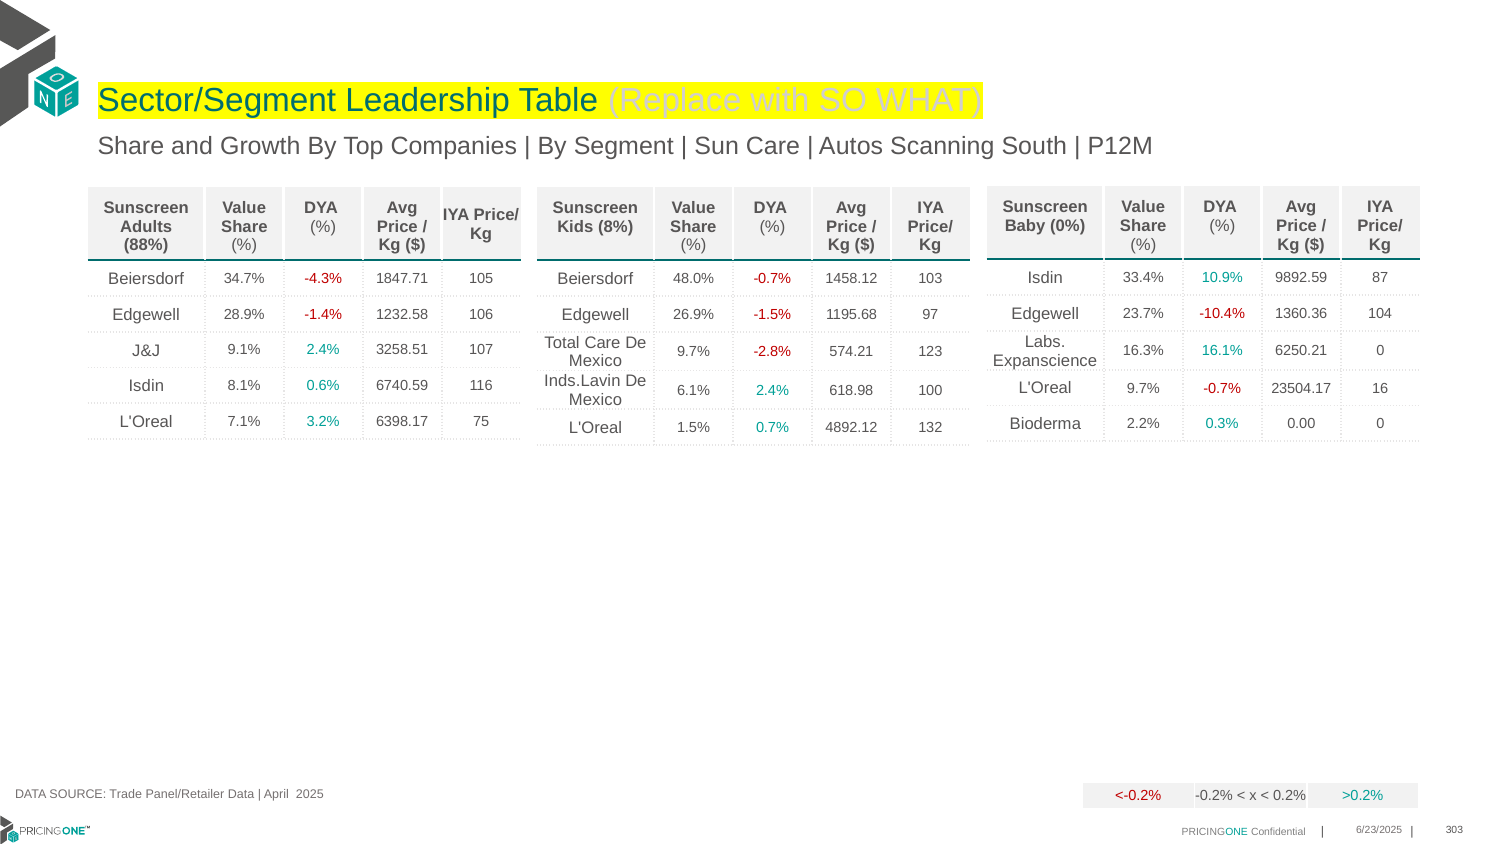

# Sector/Segment Leadership Table (Replace with SO WHAT)
Share and Growth By Top Companies | By Segment | Sun Care | Autos Scanning South | P12M
| Sunscreen Baby (0%) | Value Share (%) | DYA (%) | Avg Price /Kg ($) | IYA Price/Kg |
| --- | --- | --- | --- | --- |
| Isdin | 33.4% | 10.9% | 9892.59 | 87 |
| Edgewell | 23.7% | -10.4% | 1360.36 | 104 |
| Labs. Expanscience | 16.3% | 16.1% | 6250.21 | 0 |
| L'Oreal | 9.7% | -0.7% | 23504.17 | 16 |
| Bioderma | 2.2% | 0.3% | 0.00 | 0 |
| Sunscreen Adults (88%) | Value Share (%) | DYA (%) | Avg Price /Kg ($) | IYA Price/ Kg |
| --- | --- | --- | --- | --- |
| Beiersdorf | 34.7% | -4.3% | 1847.71 | 105 |
| Edgewell | 28.9% | -1.4% | 1232.58 | 106 |
| J&J | 9.1% | 2.4% | 3258.51 | 107 |
| Isdin | 8.1% | 0.6% | 6740.59 | 116 |
| L'Oreal | 7.1% | 3.2% | 6398.17 | 75 |
| Sunscreen Kids (8%) | Value Share (%) | DYA (%) | Avg Price /Kg ($) | IYA Price/Kg |
| --- | --- | --- | --- | --- |
| Beiersdorf | 48.0% | -0.7% | 1458.12 | 103 |
| Edgewell | 26.9% | -1.5% | 1195.68 | 97 |
| Total Care De Mexico | 9.7% | -2.8% | 574.21 | 123 |
| Inds.Lavin De Mexico | 6.1% | 2.4% | 618.98 | 100 |
| L'Oreal | 1.5% | 0.7% | 4892.12 | 132 |
DATA SOURCE: Trade Panel/Retailer Data | April  2025
| <-0.2% | -0.2% < x < 0.2% | >0.2% |
| --- | --- | --- |

6/23/2025
303